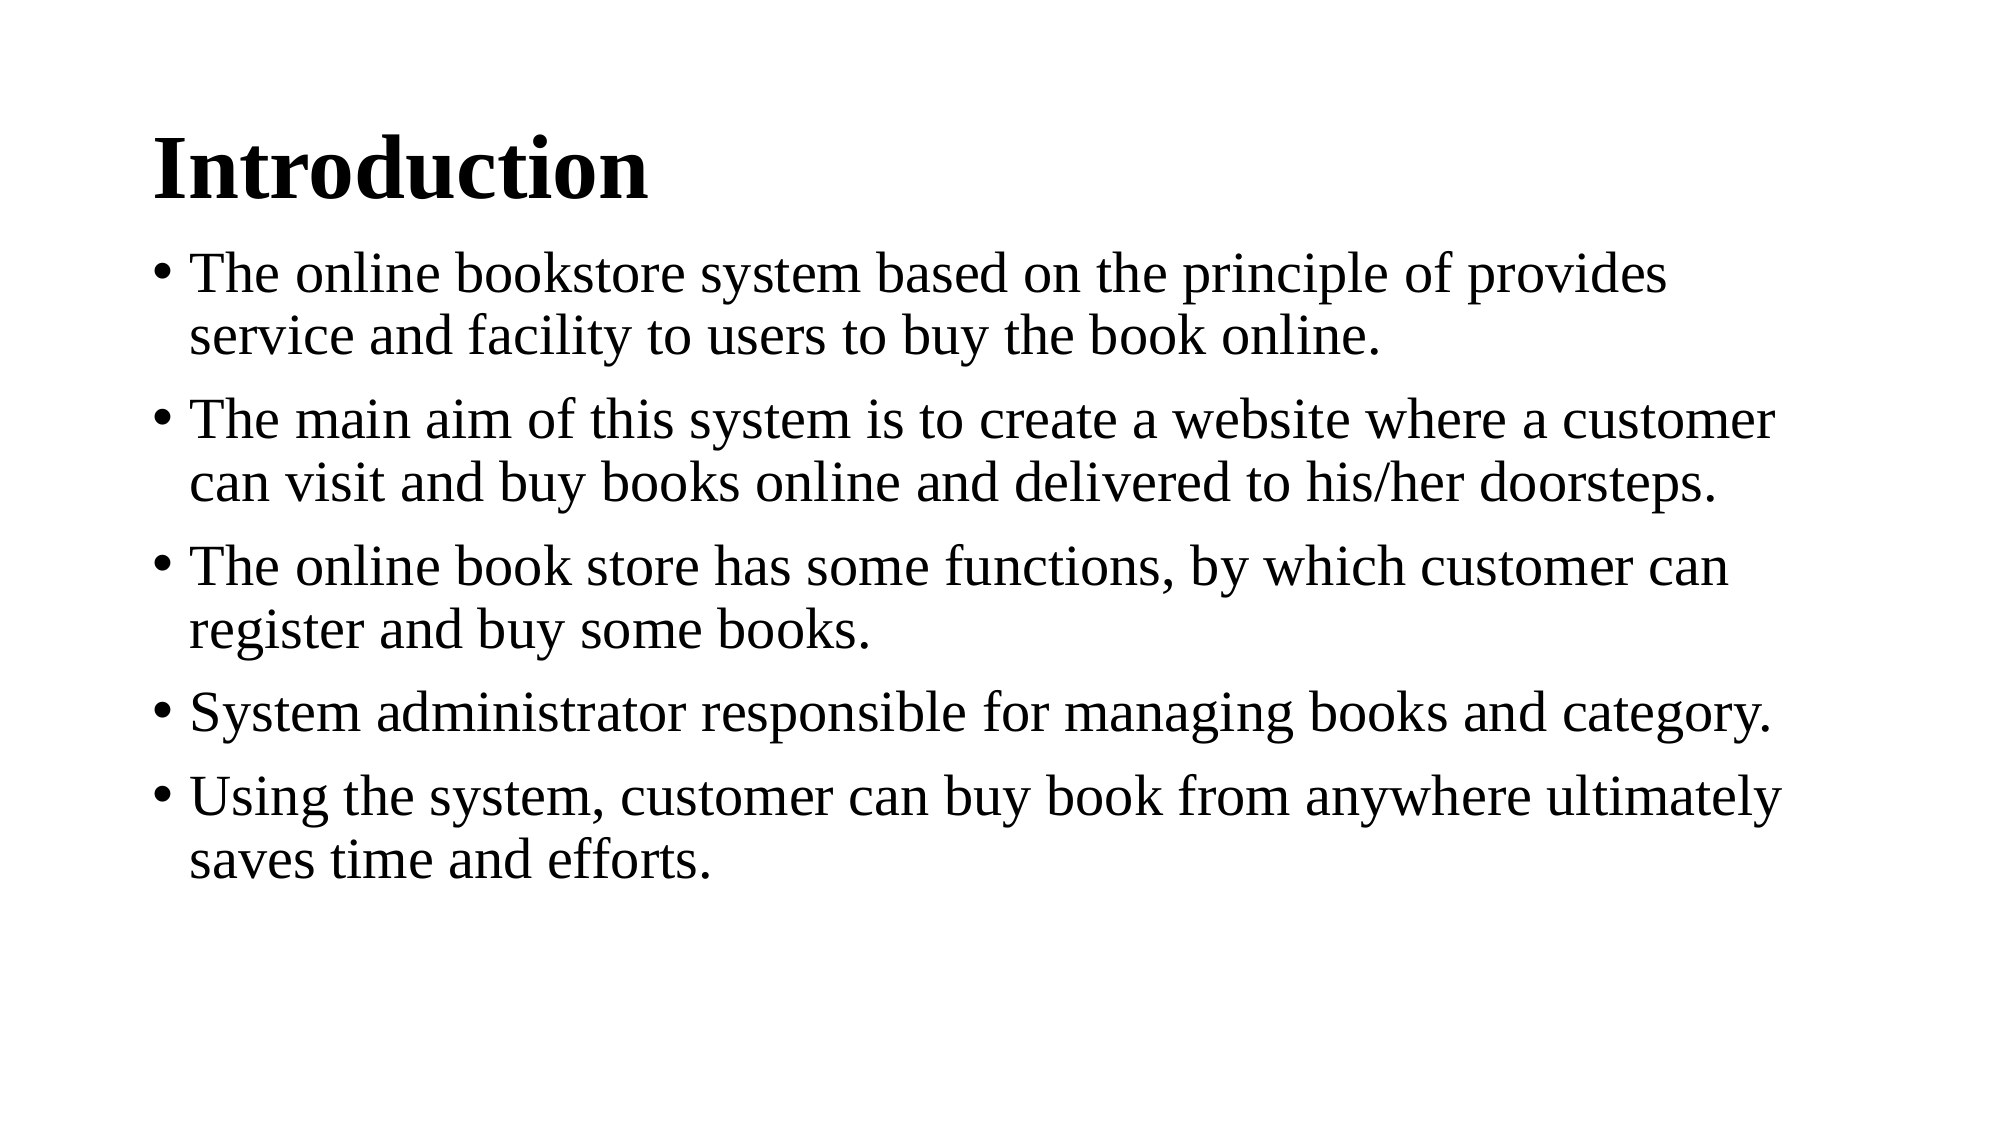

# Introduction
The online bookstore system based on the principle of provides service and facility to users to buy the book online.
The main aim of this system is to create a website where a customer can visit and buy books online and delivered to his/her doorsteps.
The online book store has some functions, by which customer can register and buy some books.
System administrator responsible for managing books and category.
Using the system, customer can buy book from anywhere ultimately saves time and efforts.